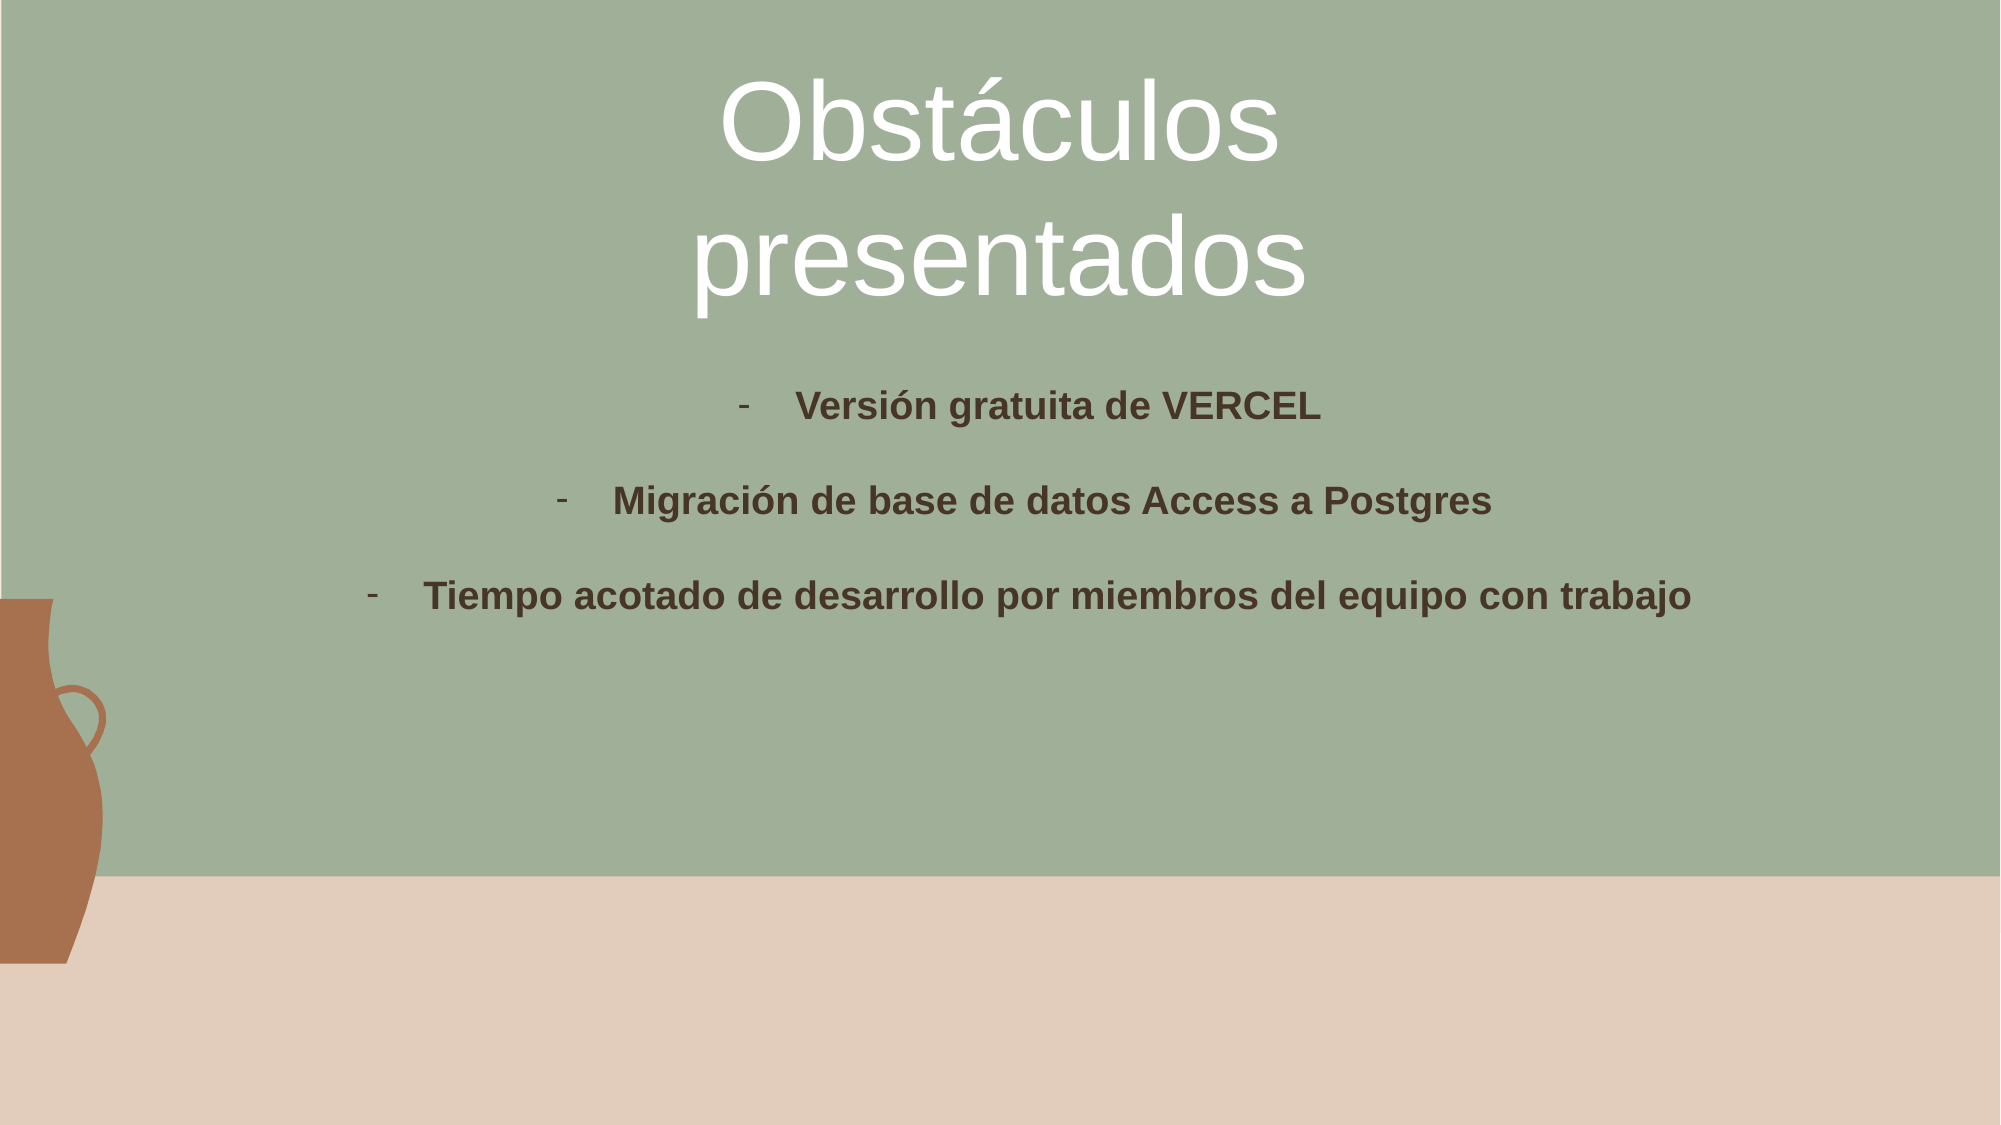

# Obstáculos presentados
Versión gratuita de VERCEL

Migración de base de datos Access a Postgres

Tiempo acotado de desarrollo por miembros del equipo con trabajo